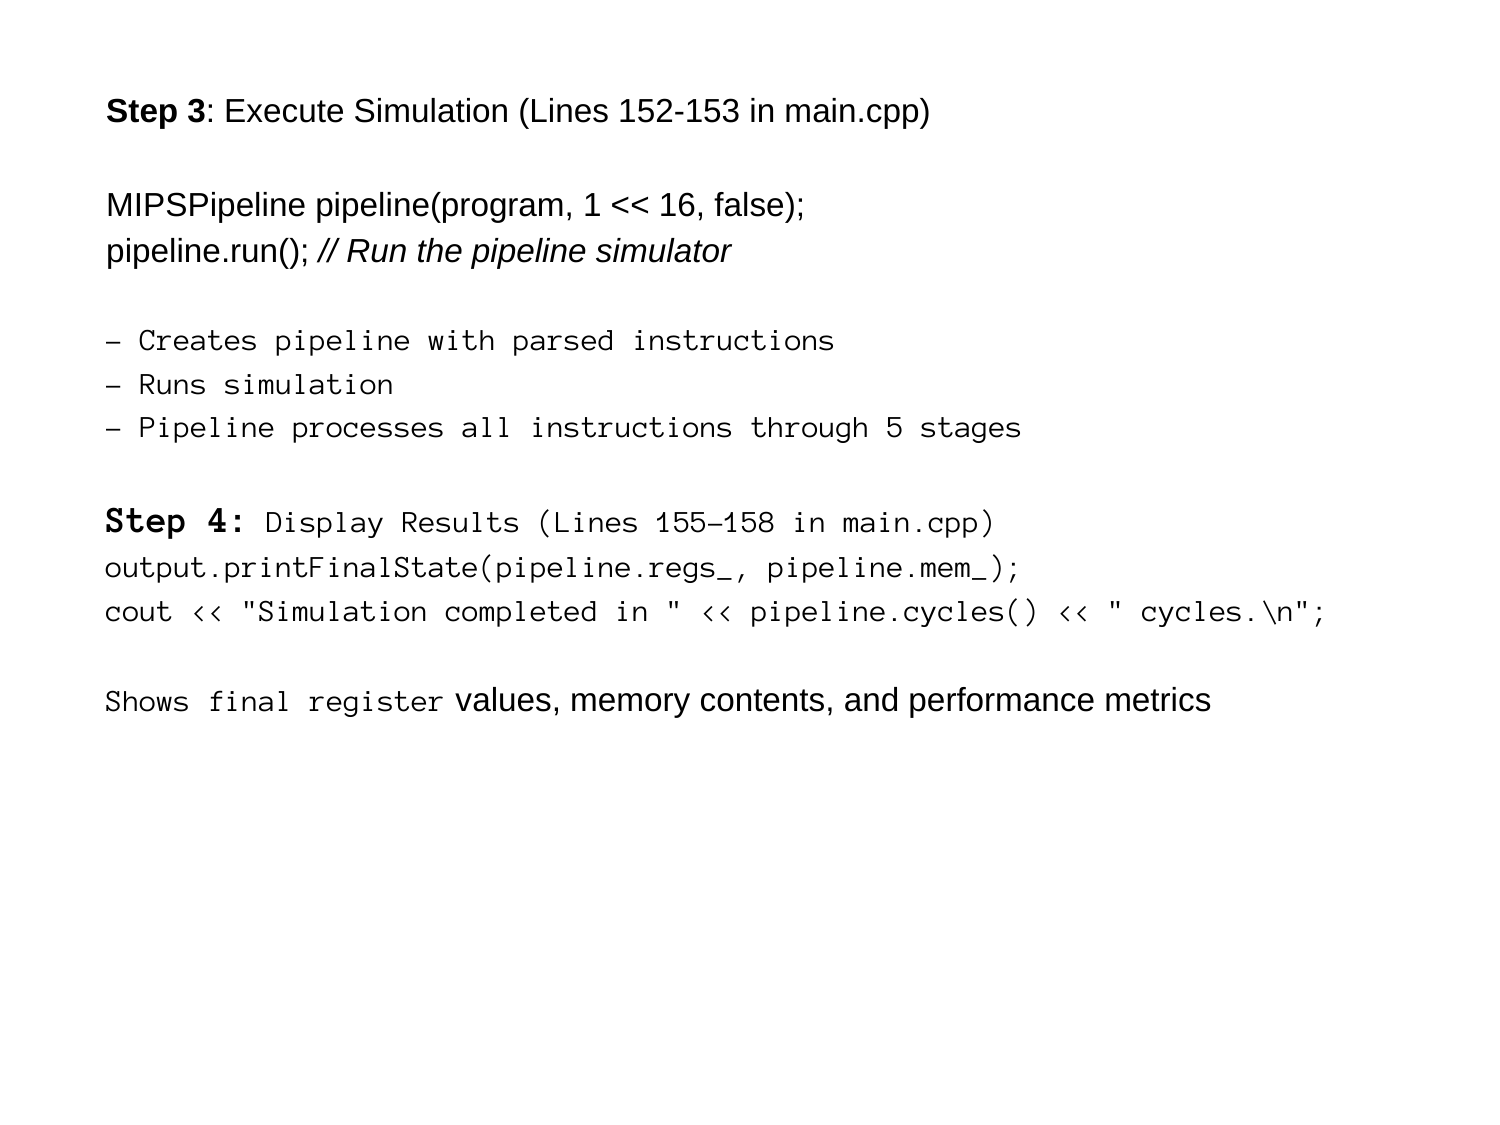

Step 3: Execute Simulation (Lines 152-153 in main.cpp)

MIPSPipeline pipeline(program, 1 << 16, false);
pipeline.run(); // Run the pipeline simulator

- Creates pipeline with parsed instructions
- Runs simulation
- Pipeline processes all instructions through 5 stages

Step 4: Display Results (Lines 155-158 in main.cpp)
output.printFinalState(pipeline.regs_, pipeline.mem_);
cout << "Simulation completed in " << pipeline.cycles() << " cycles.\n";

Shows final register values, memory contents, and performance metrics